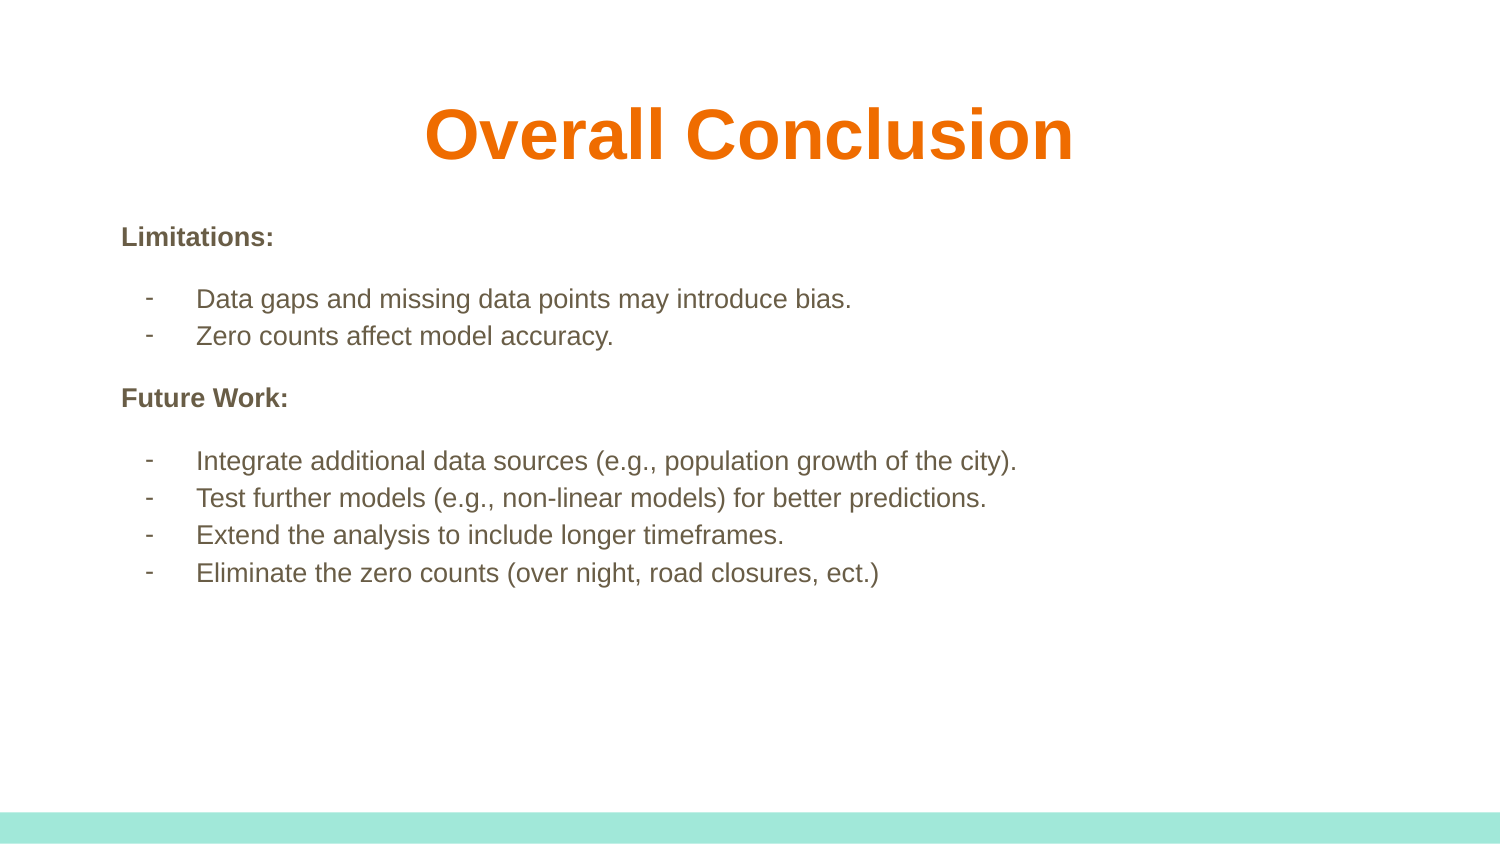

Overall Conclusion
Limitations:
Data gaps and missing data points may introduce bias.
Zero counts affect model accuracy.
Future Work:
Integrate additional data sources (e.g., population growth of the city).
Test further models (e.g., non-linear models) for better predictions.
Extend the analysis to include longer timeframes.
Eliminate the zero counts (over night, road closures, ect.)